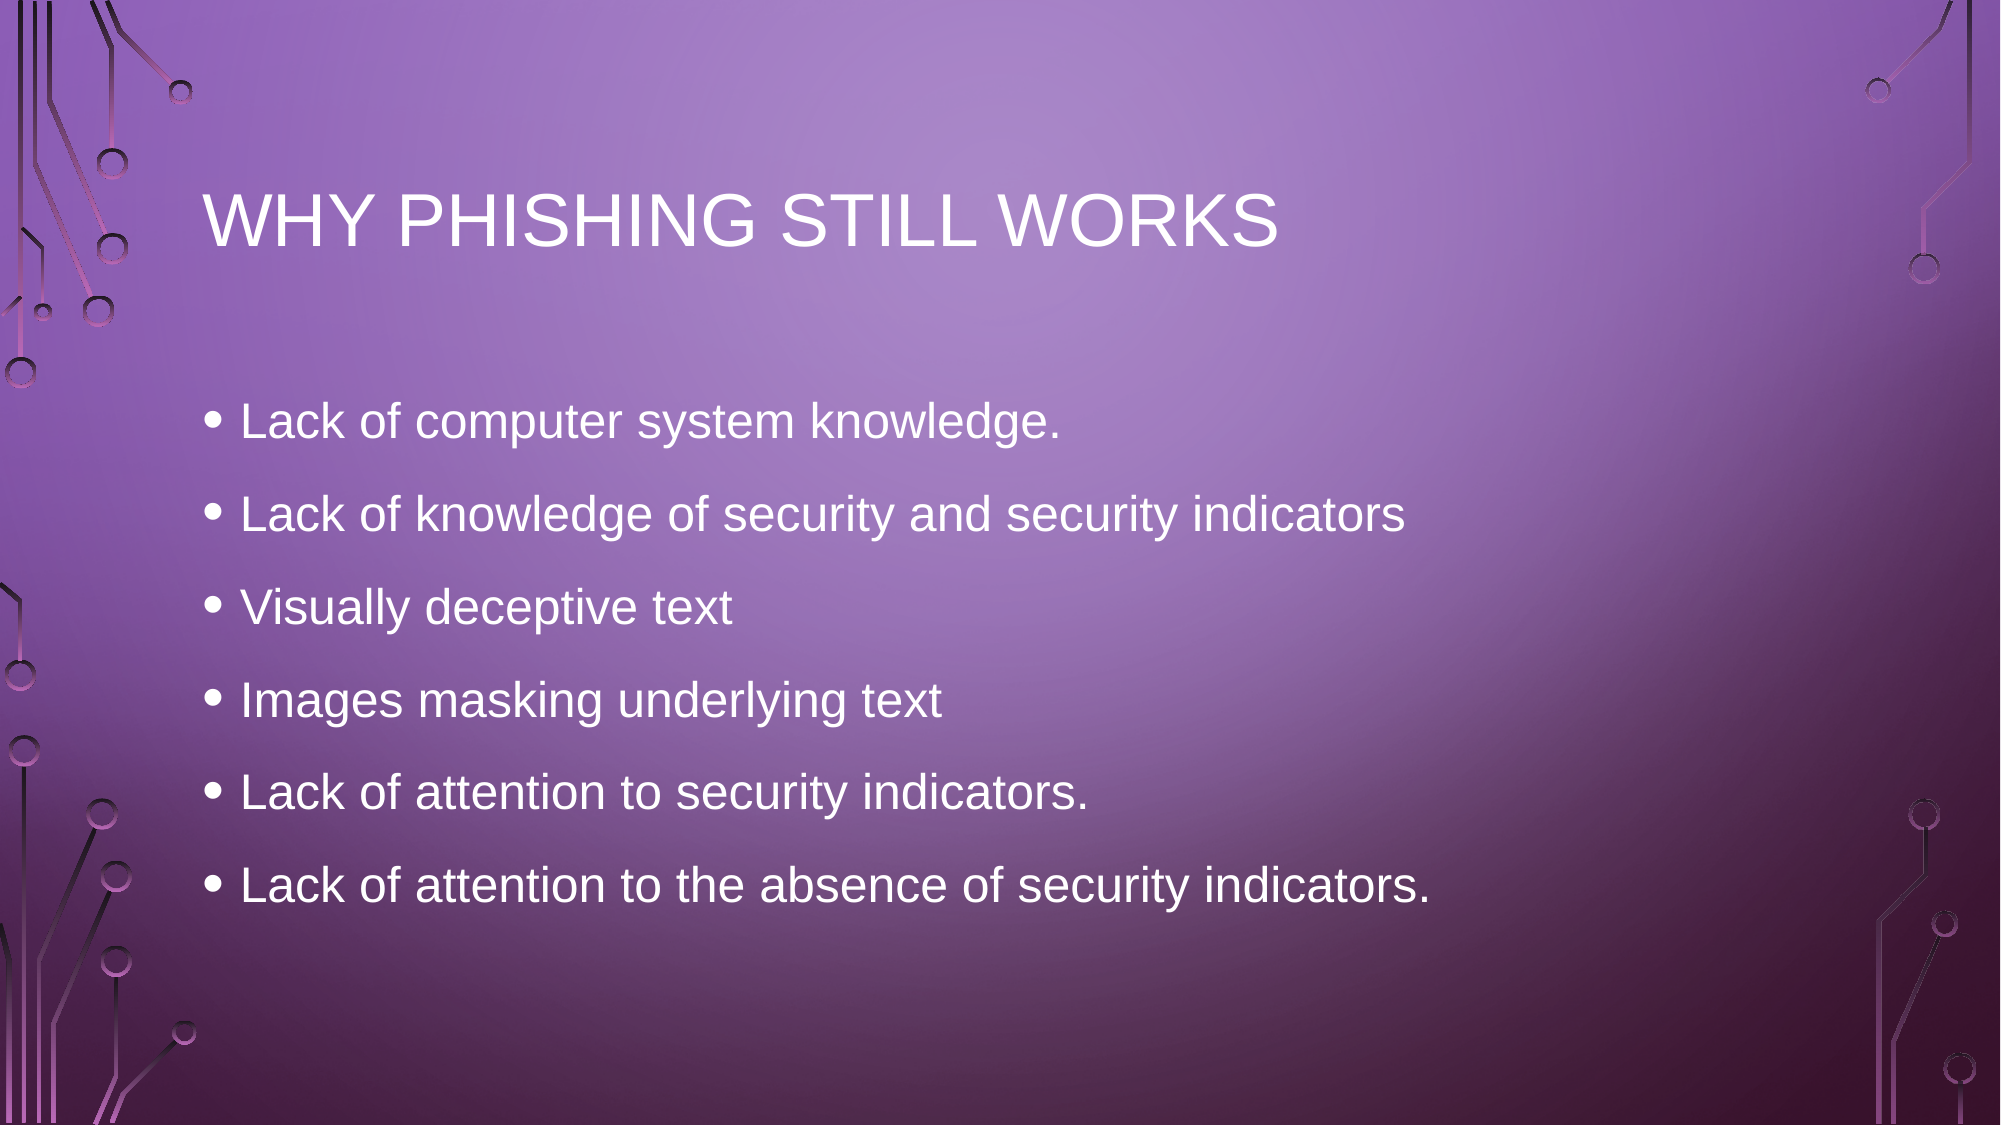

# Why Phishing Still Works
Lack of computer system knowledge.
Lack of knowledge of security and security indicators
Visually deceptive text
Images masking underlying text
Lack of attention to security indicators.
Lack of attention to the absence of security indicators.